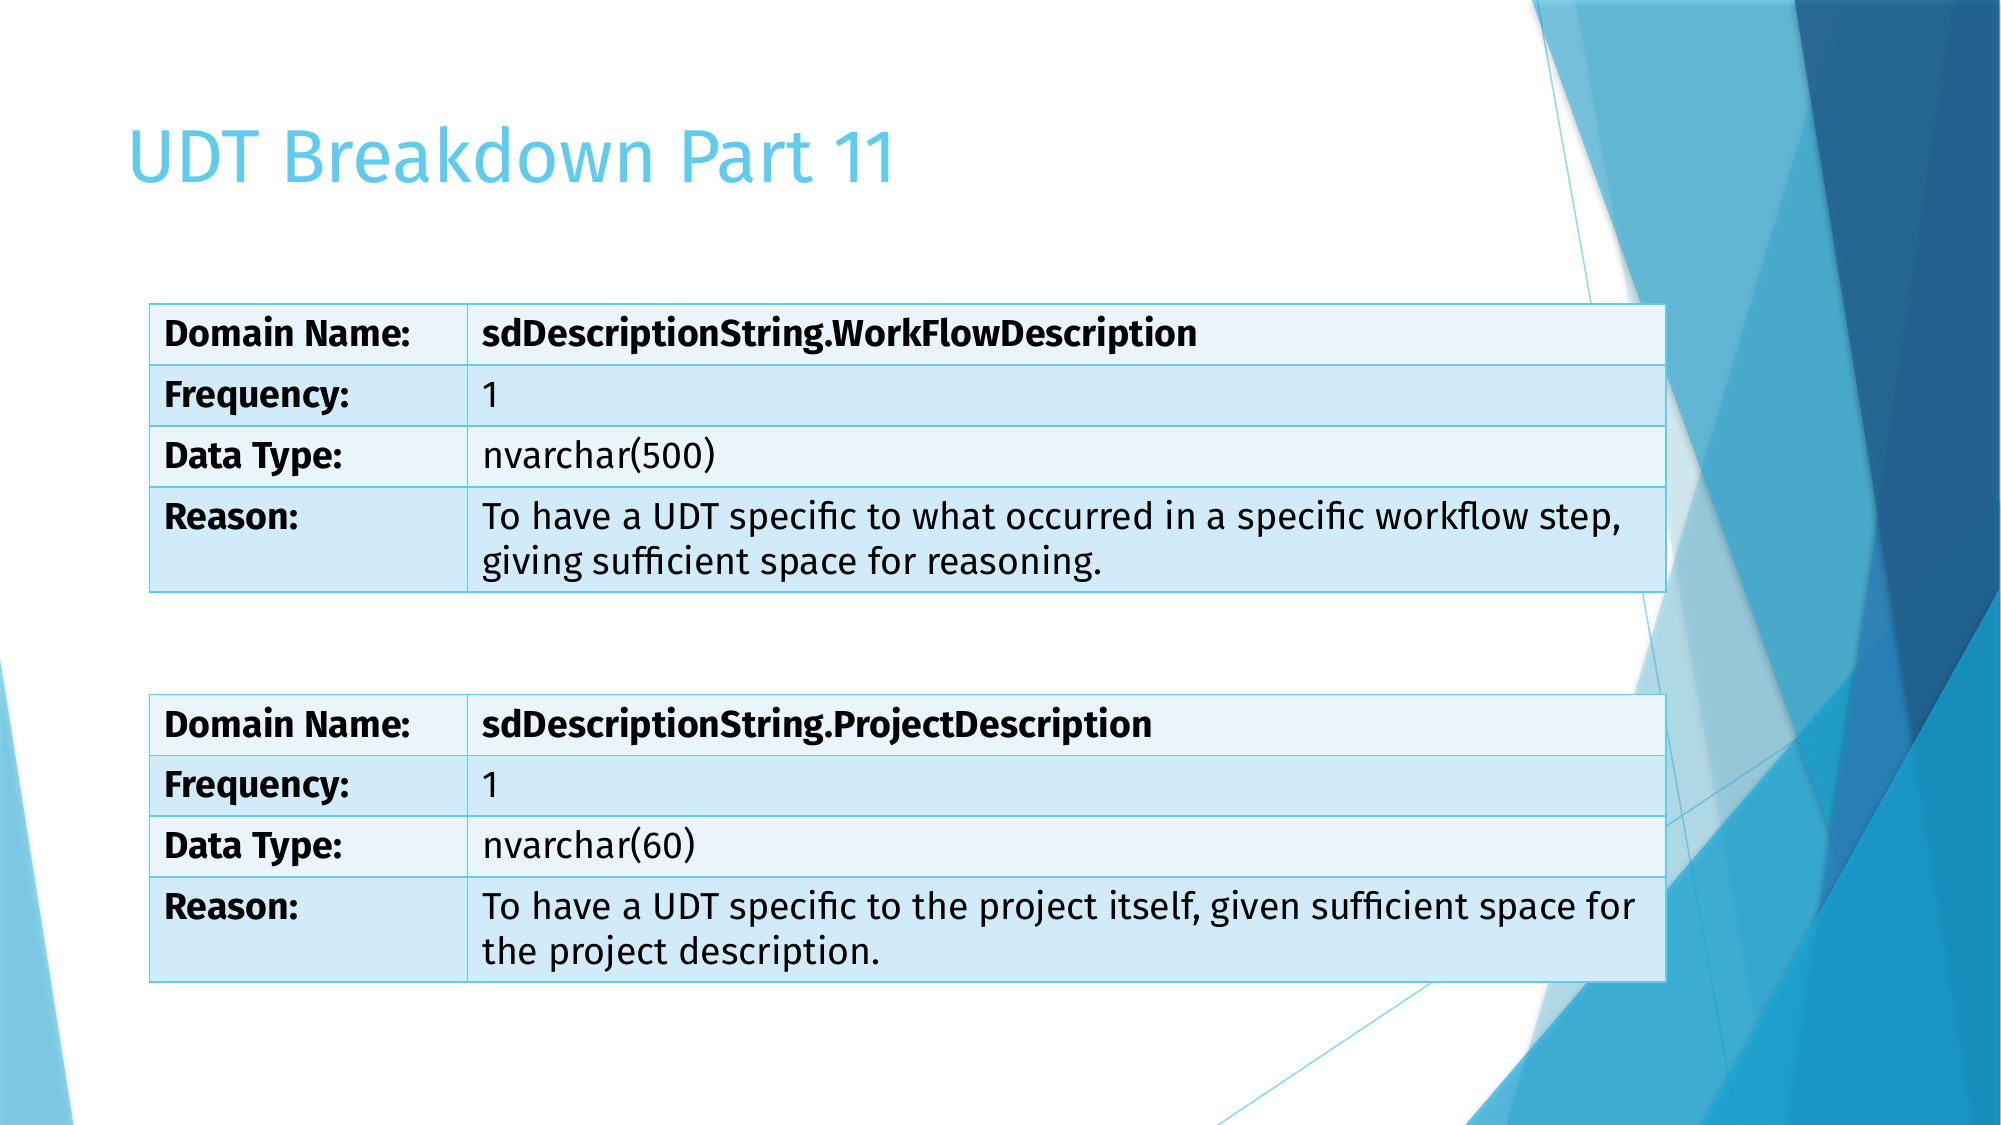

# UDT Breakdown Part 11
| Domain Name: | sdDescriptionString.WorkFlowDescription |
| --- | --- |
| Frequency: | 1 |
| Data Type: | nvarchar(500) |
| Reason: | To have a UDT specific to what occurred in a specific workflow step, giving sufficient space for reasoning. |
| Domain Name: | sdDescriptionString.ProjectDescription |
| --- | --- |
| Frequency: | 1 |
| Data Type: | nvarchar(60) |
| Reason: | To have a UDT specific to the project itself, given sufficient space for the project description. |